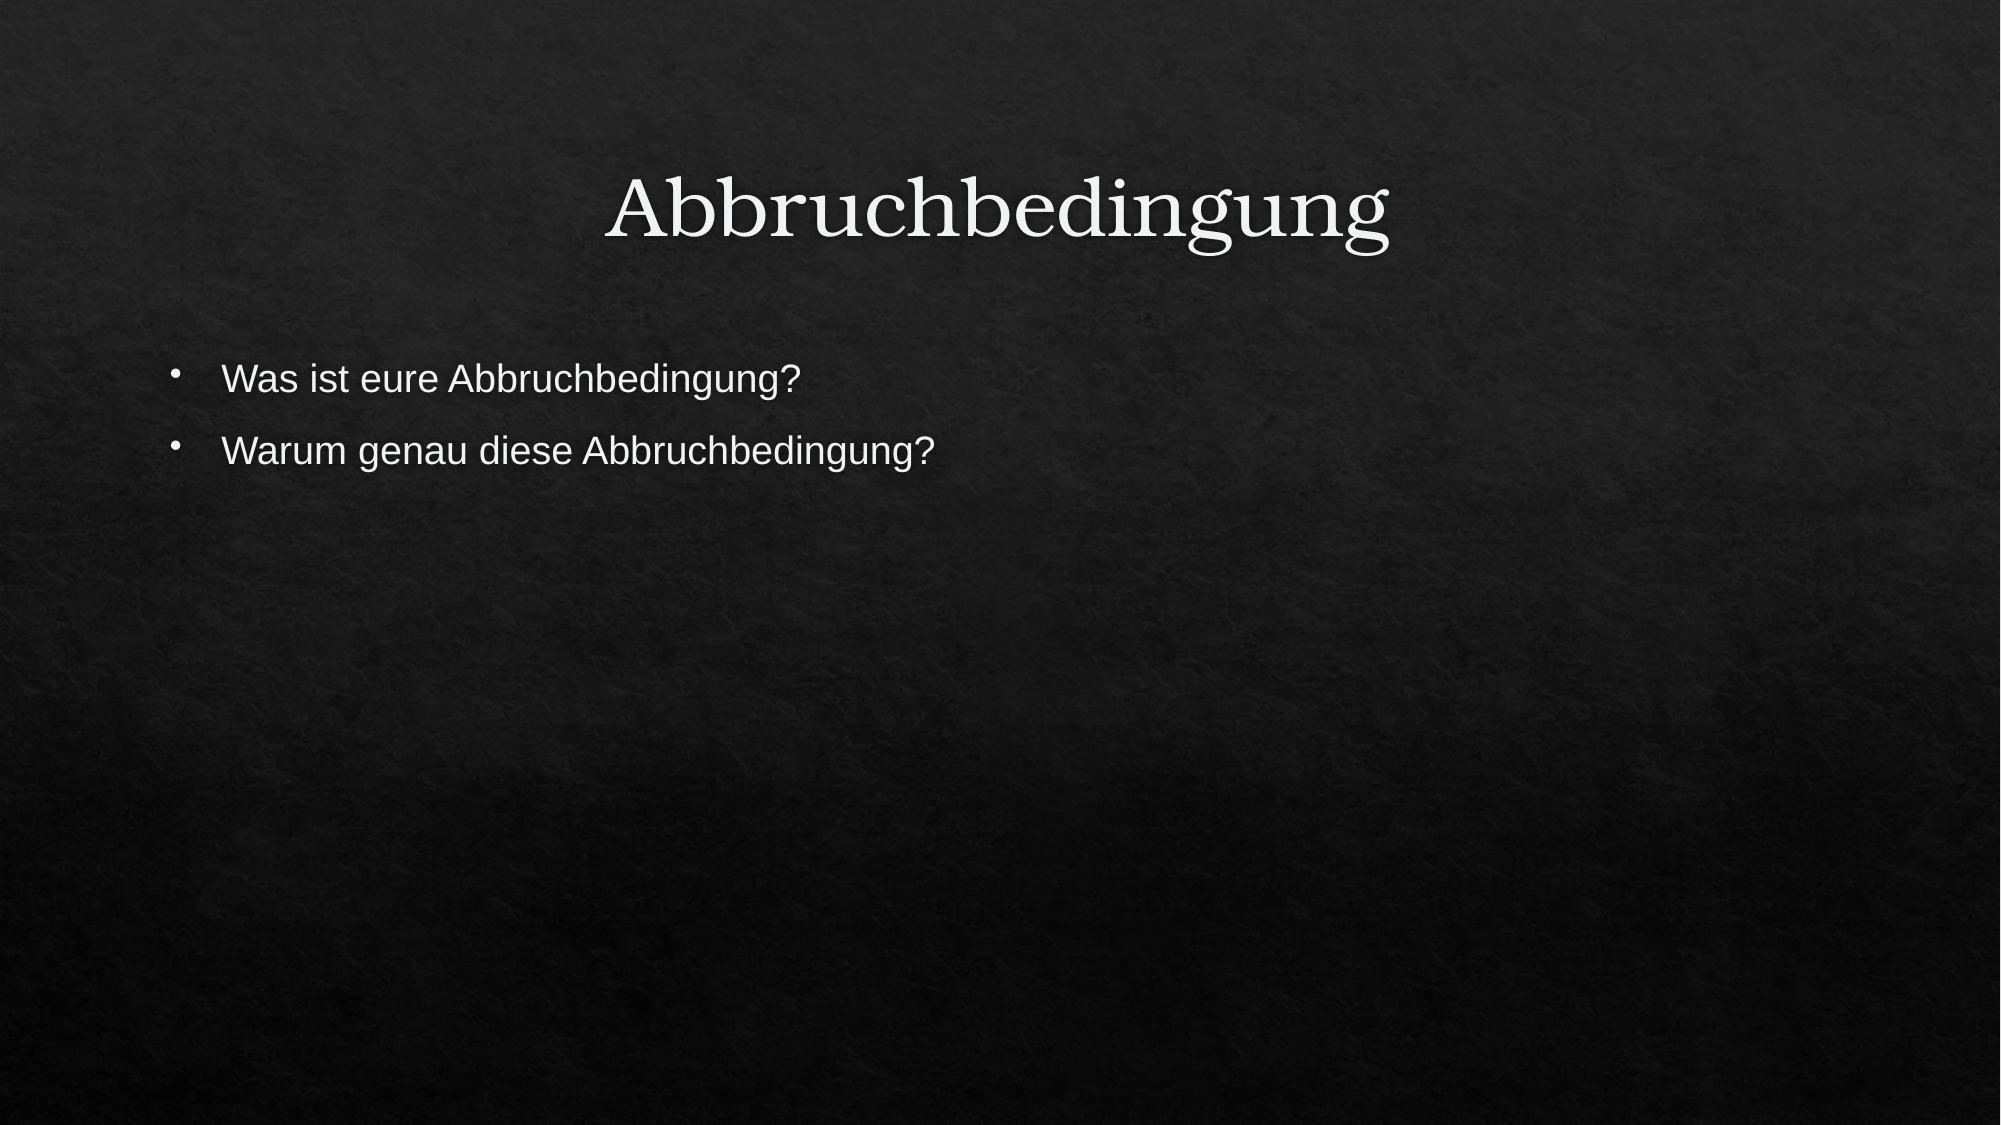

# Abbruchbedingung
Was ist eure Abbruchbedingung?
Warum genau diese Abbruchbedingung?